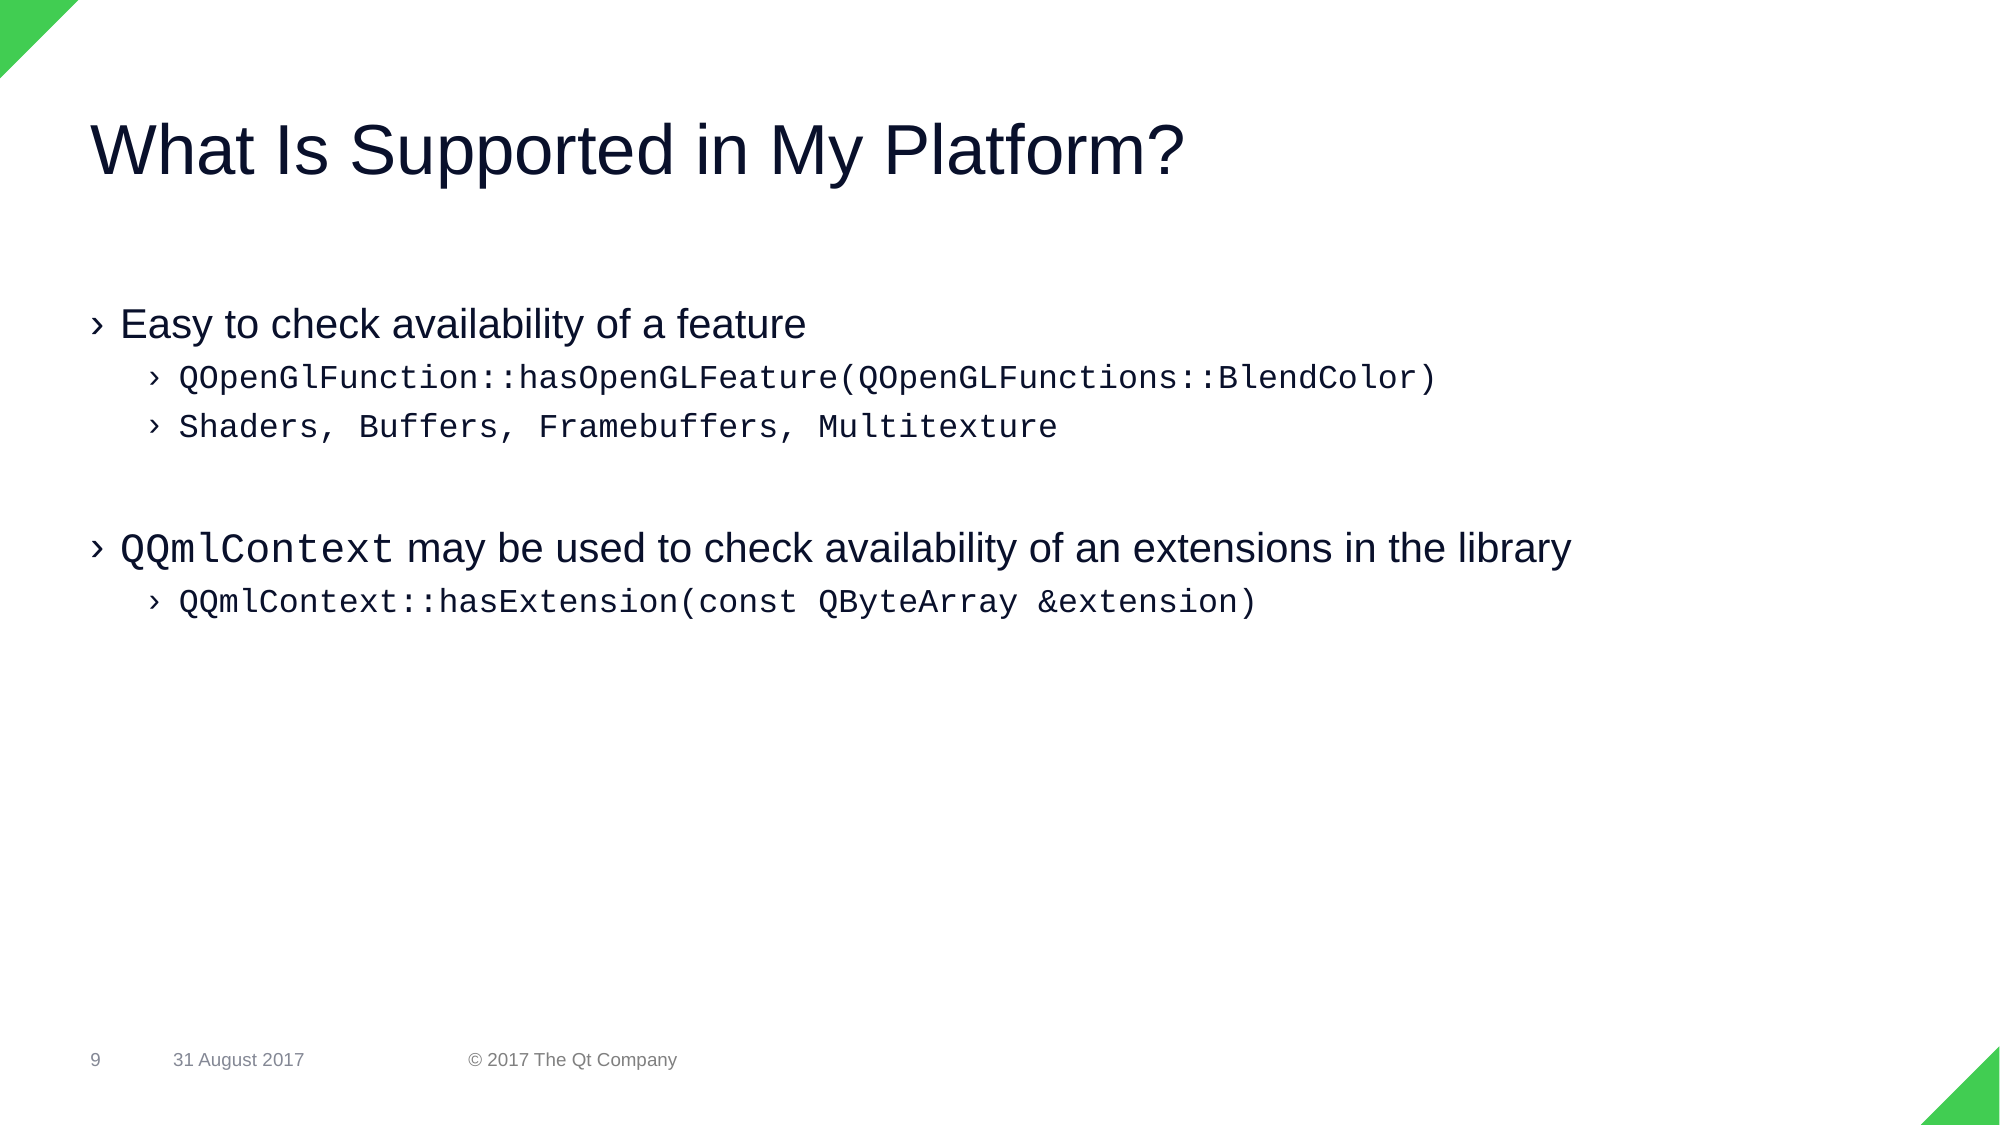

# What Is Supported in My Platform?
Easy to check availability of a feature
QOpenGlFunction::hasOpenGLFeature(QOpenGLFunctions::BlendColor)
Shaders, Buffers, Framebuffers, Multitexture

QQmlContext may be used to check availability of an extensions in the library
QQmlContext::hasExtension(const QByteArray &extension)
9
31 August 2017
© 2017 The Qt Company